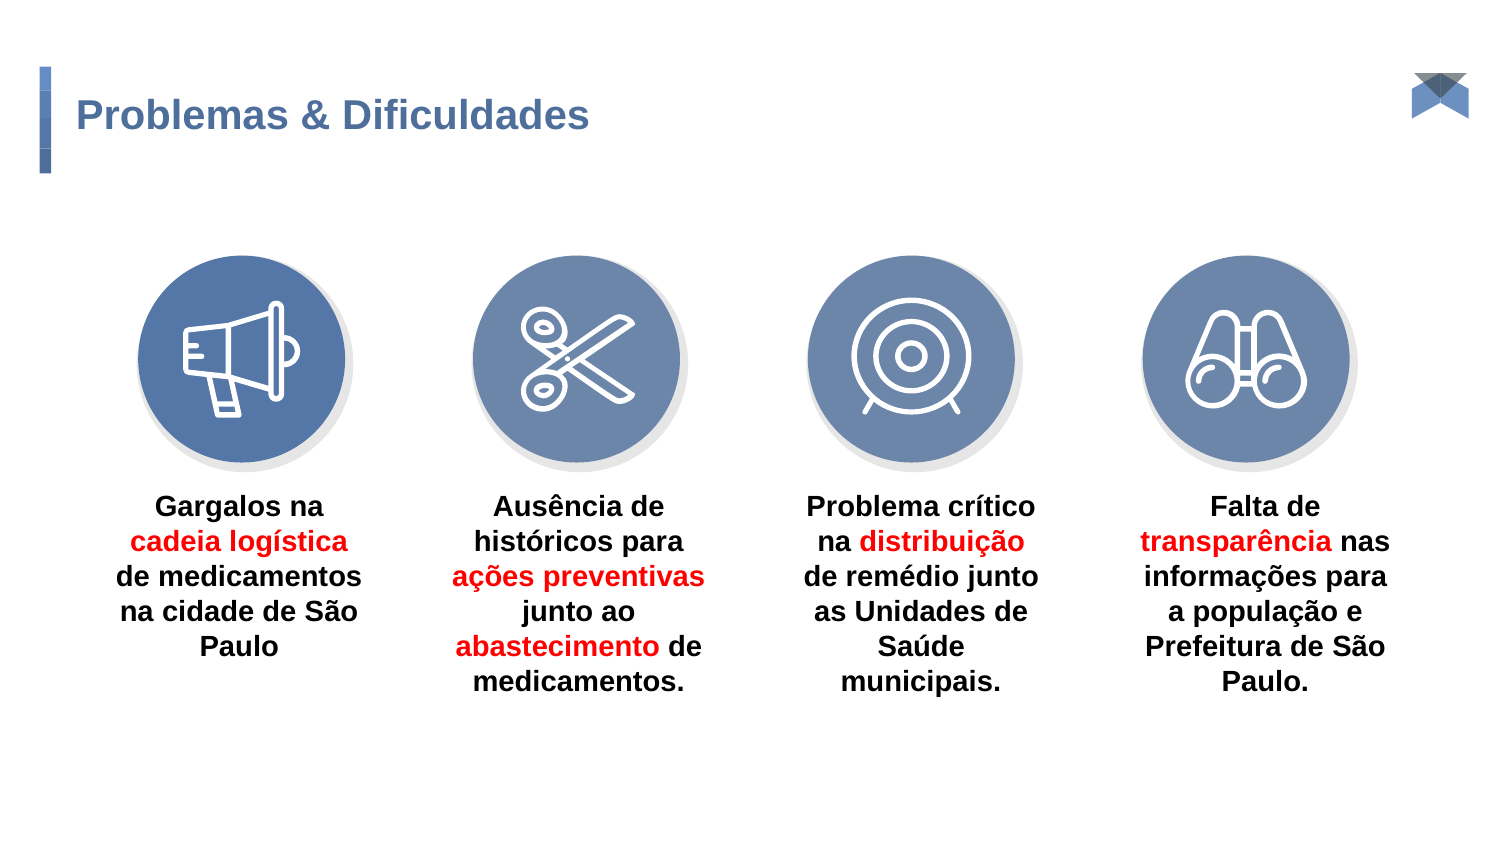

# Problemas & Dificuldades

 junto a população

Gargalos na cadeia logística de medicamentos na cidade de São Paulo

Ausência de históricos para ações preventivas junto ao abastecimento de medicamentos.

Problema crítico na distribuição de remédio junto as Unidades de Saúde municipais.

Falta de transparência nas informações para a população e Prefeitura de São Paulo.